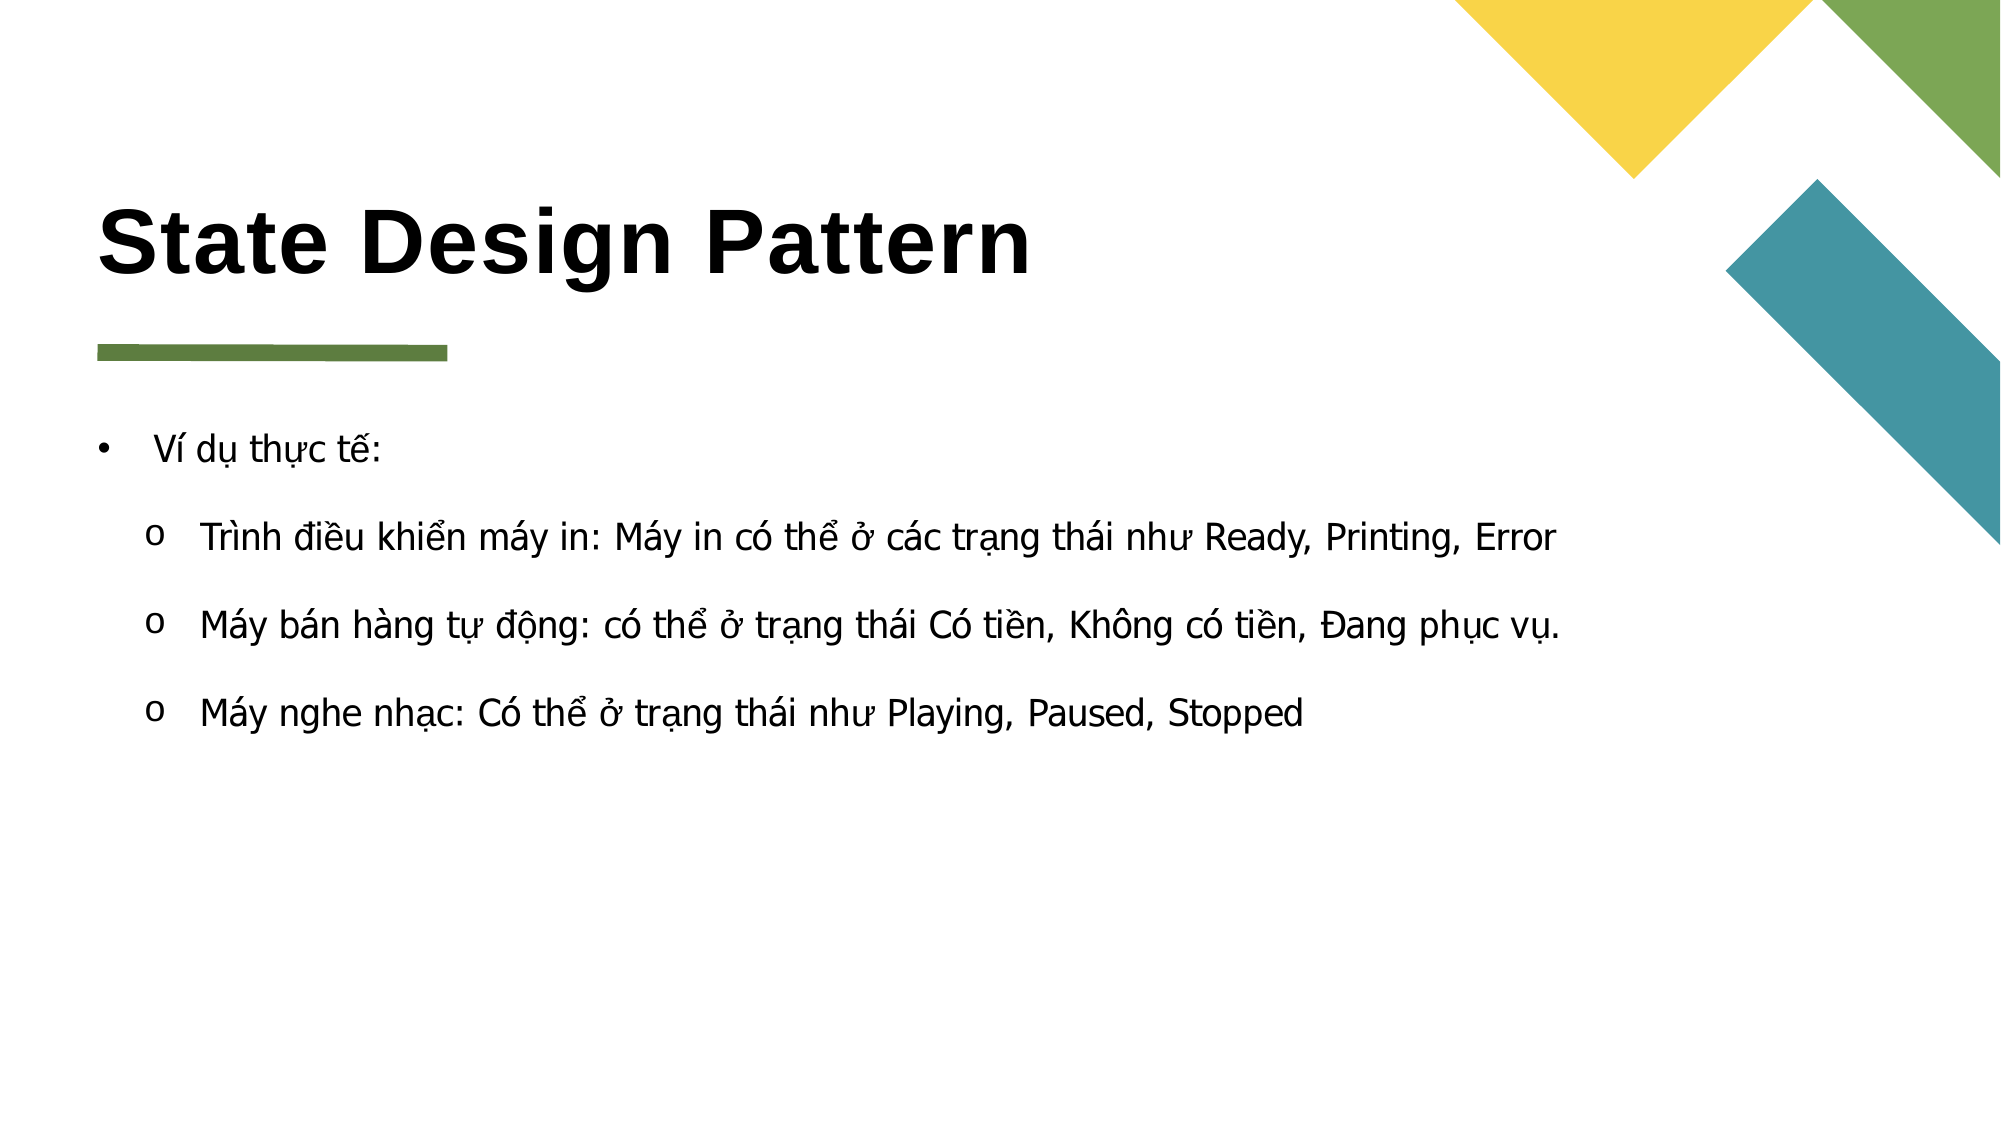

# State Design Pattern
Ví dụ thực tế:
Trình điều khiển máy in: Máy in có thể ở các trạng thái như Ready, Printing, Error
Máy bán hàng tự động: có thể ở trạng thái Có tiền, Không có tiền, Đang phục vụ.
Máy nghe nhạc: Có thể ở trạng thái như Playing, Paused, Stopped